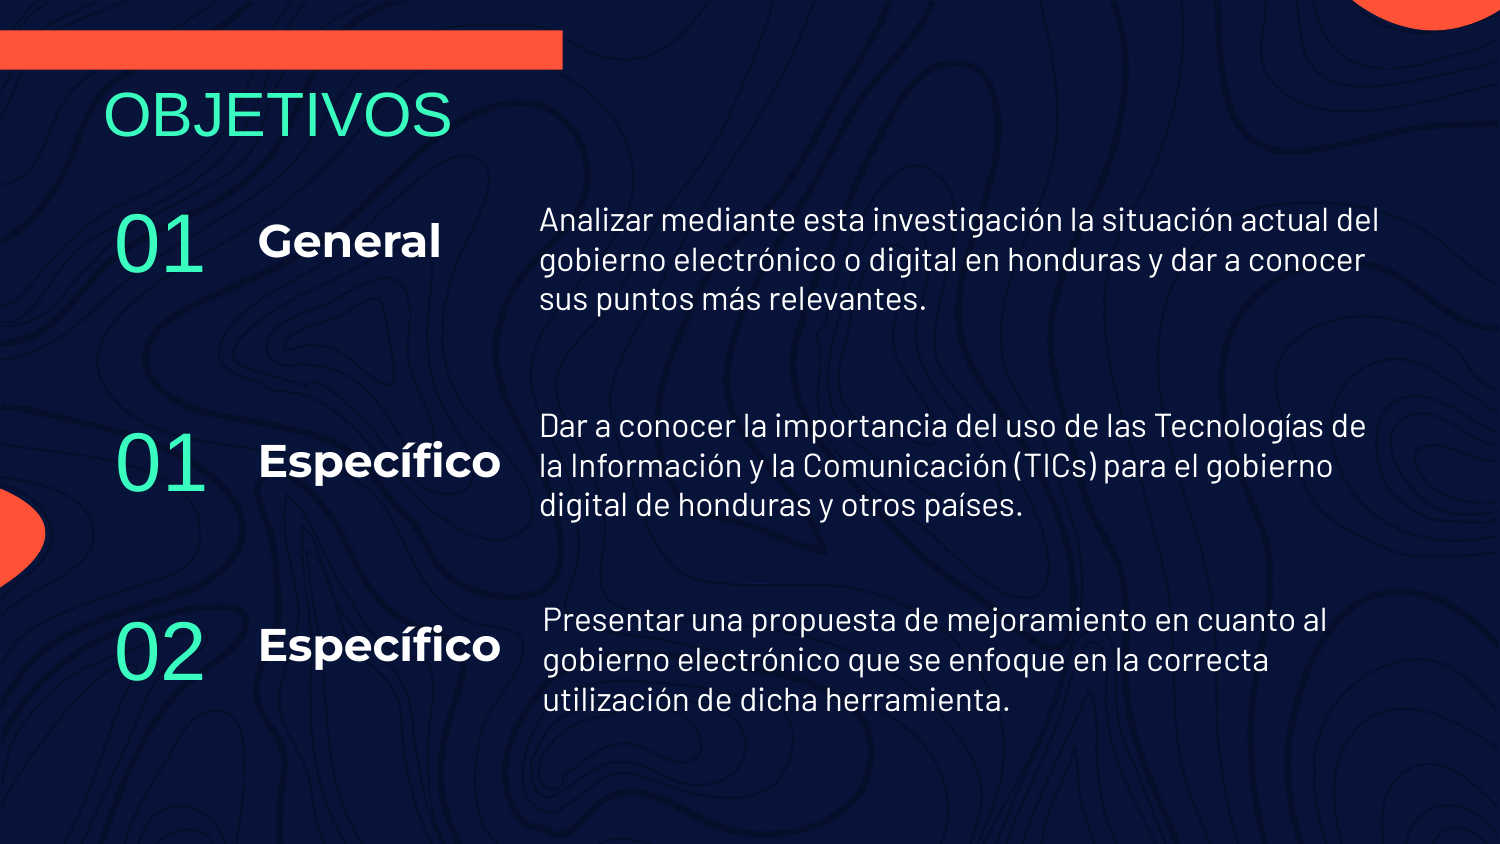

OBJETIVOS
Analizar mediante esta investigación la situación actual del gobierno electrónico o digital en honduras y dar a conocer sus puntos más relevantes.
01
# General
Dar a conocer la importancia del uso de las Tecnologías de la Información y la Comunicación (TICs) para el gobierno digital de honduras y otros países.
01
Específico
Presentar una propuesta de mejoramiento en cuanto al gobierno electrónico que se enfoque en la correcta utilización de dicha herramienta.
02
Específico